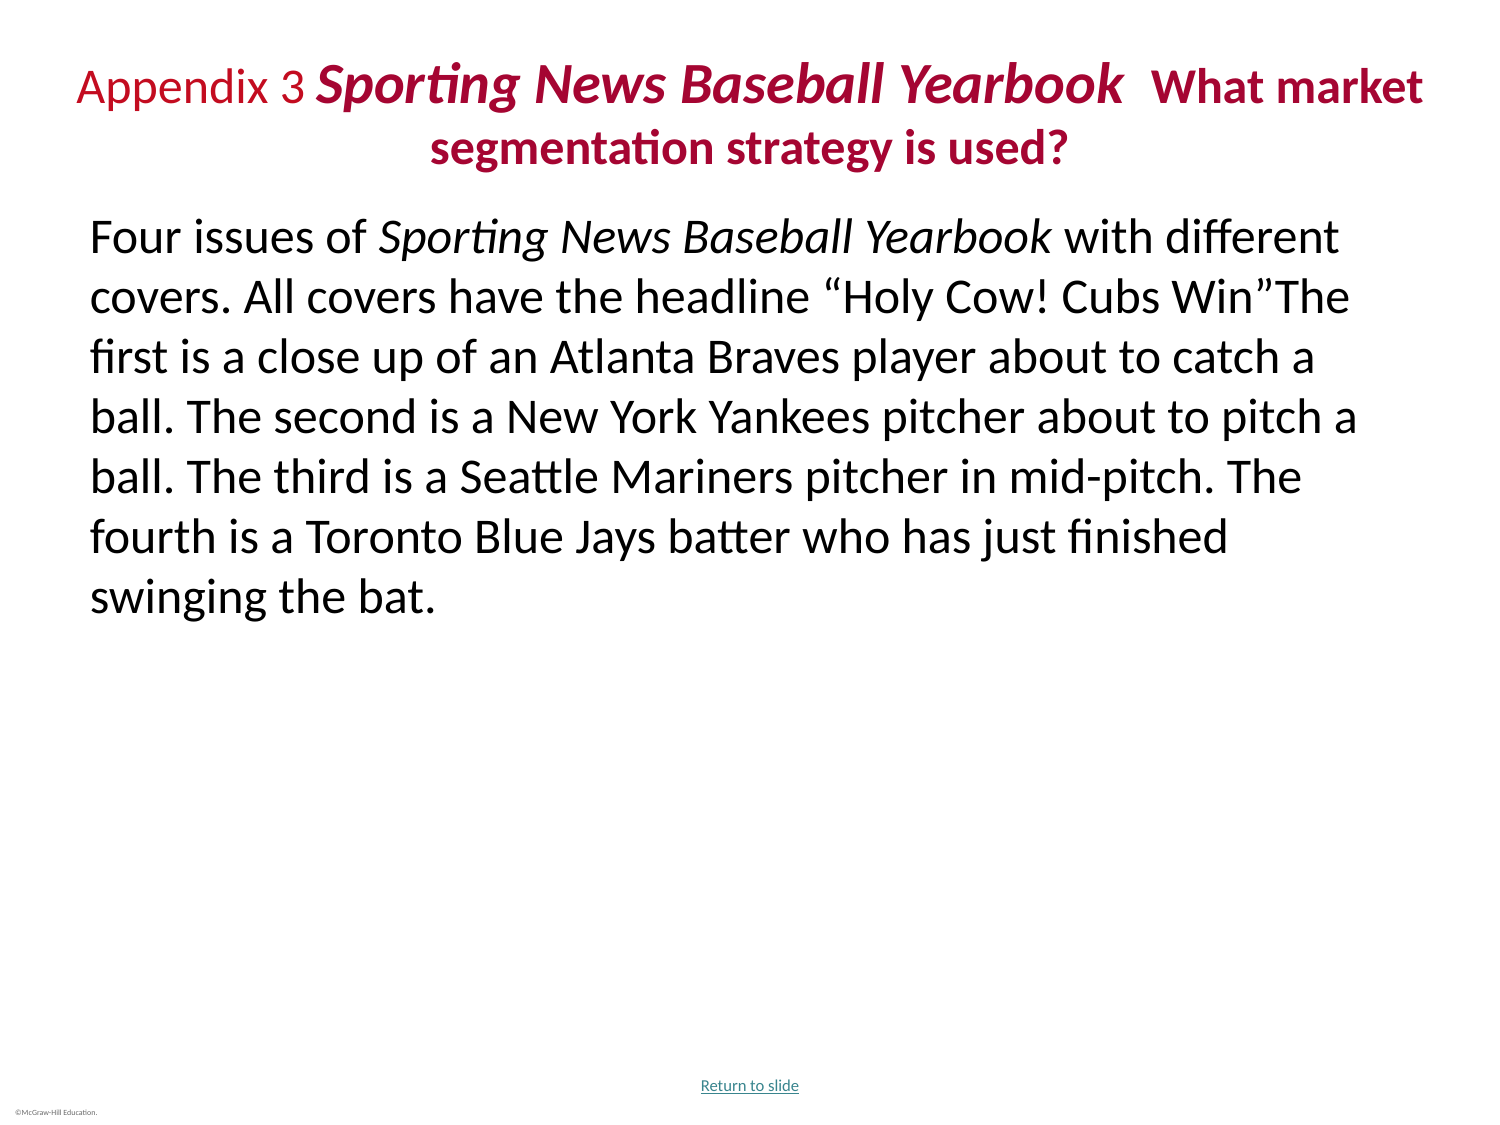

# Appendix 3 Sporting News Baseball Yearbook  What market segmentation strategy is used?
Four issues of Sporting News Baseball Yearbook with different covers. All covers have the headline “Holy Cow! Cubs Win”The first is a close up of an Atlanta Braves player about to catch a ball. The second is a New York Yankees pitcher about to pitch a ball. The third is a Seattle Mariners pitcher in mid-pitch. The fourth is a Toronto Blue Jays batter who has just finished swinging the bat.
Return to slide